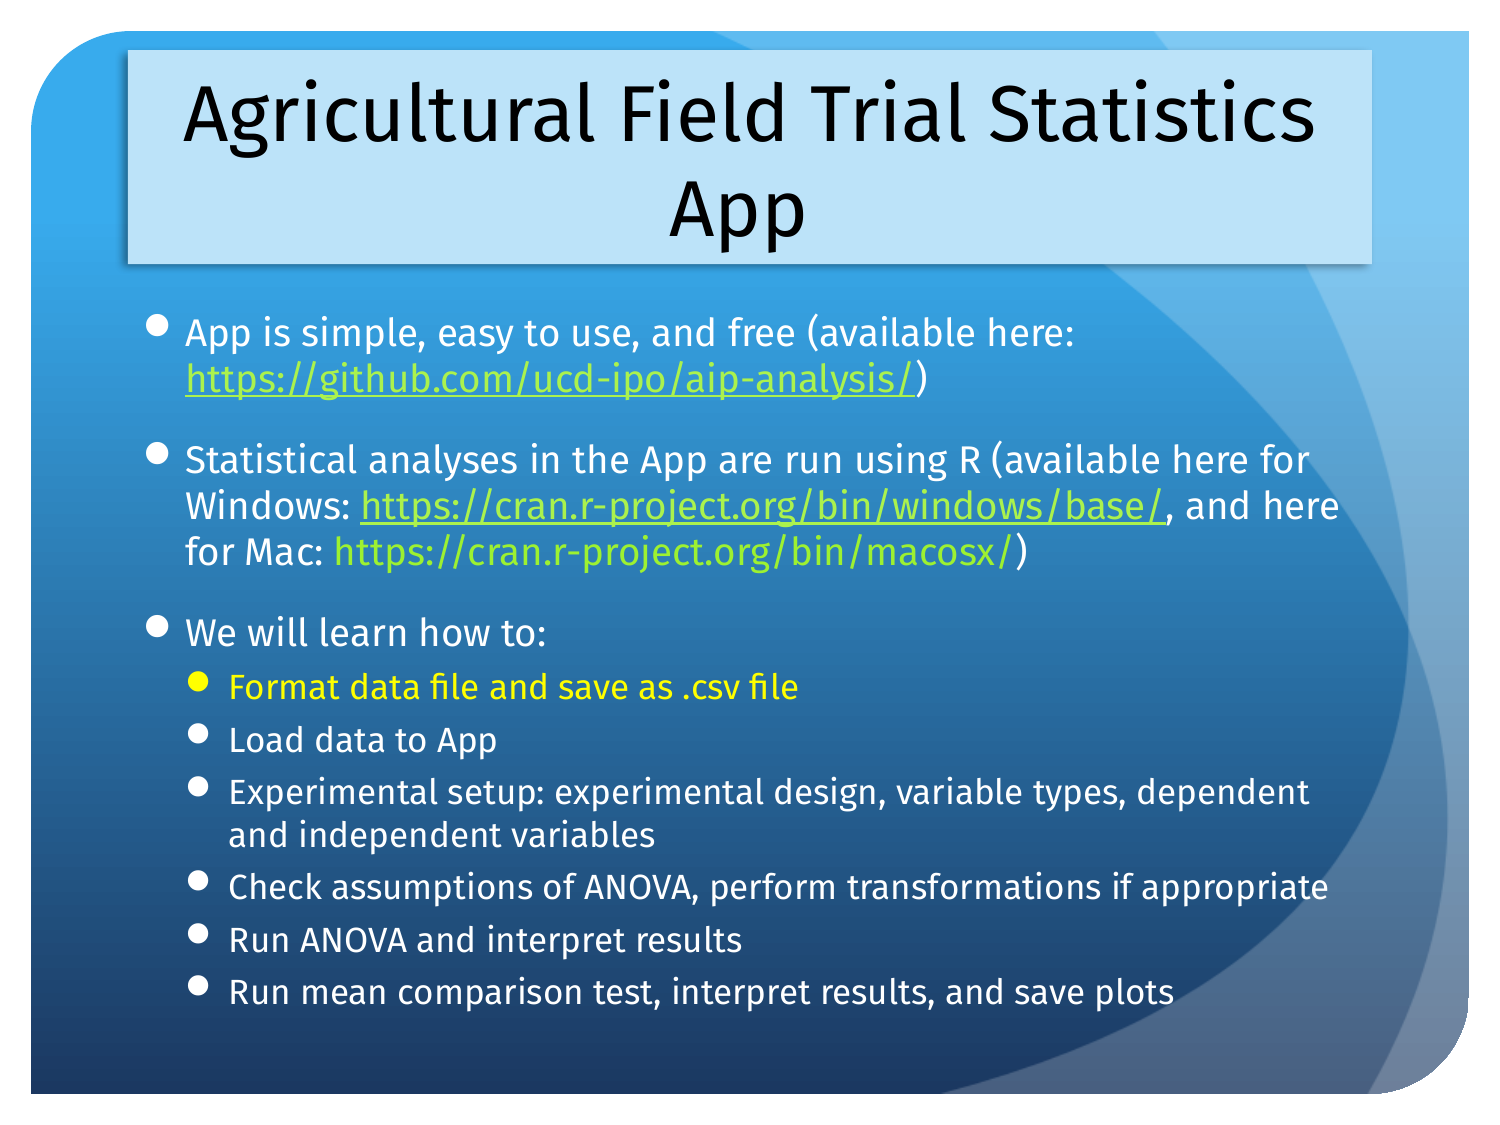

# Agricultural Field Trial Statistics App
App is simple, easy to use, and free (available here: https://github.com/ucd-ipo/aip-analysis/)
Statistical analyses in the App are run using R (available here for Windows: https://cran.r-project.org/bin/windows/base/, and here for Mac: https://cran.r-project.org/bin/macosx/)
We will learn how to:
Format data file and save as .csv file
Load data to App
Experimental setup: experimental design, variable types, dependent and independent variables
Check assumptions of ANOVA, perform transformations if appropriate
Run ANOVA and interpret results
Run mean comparison test, interpret results, and save plots